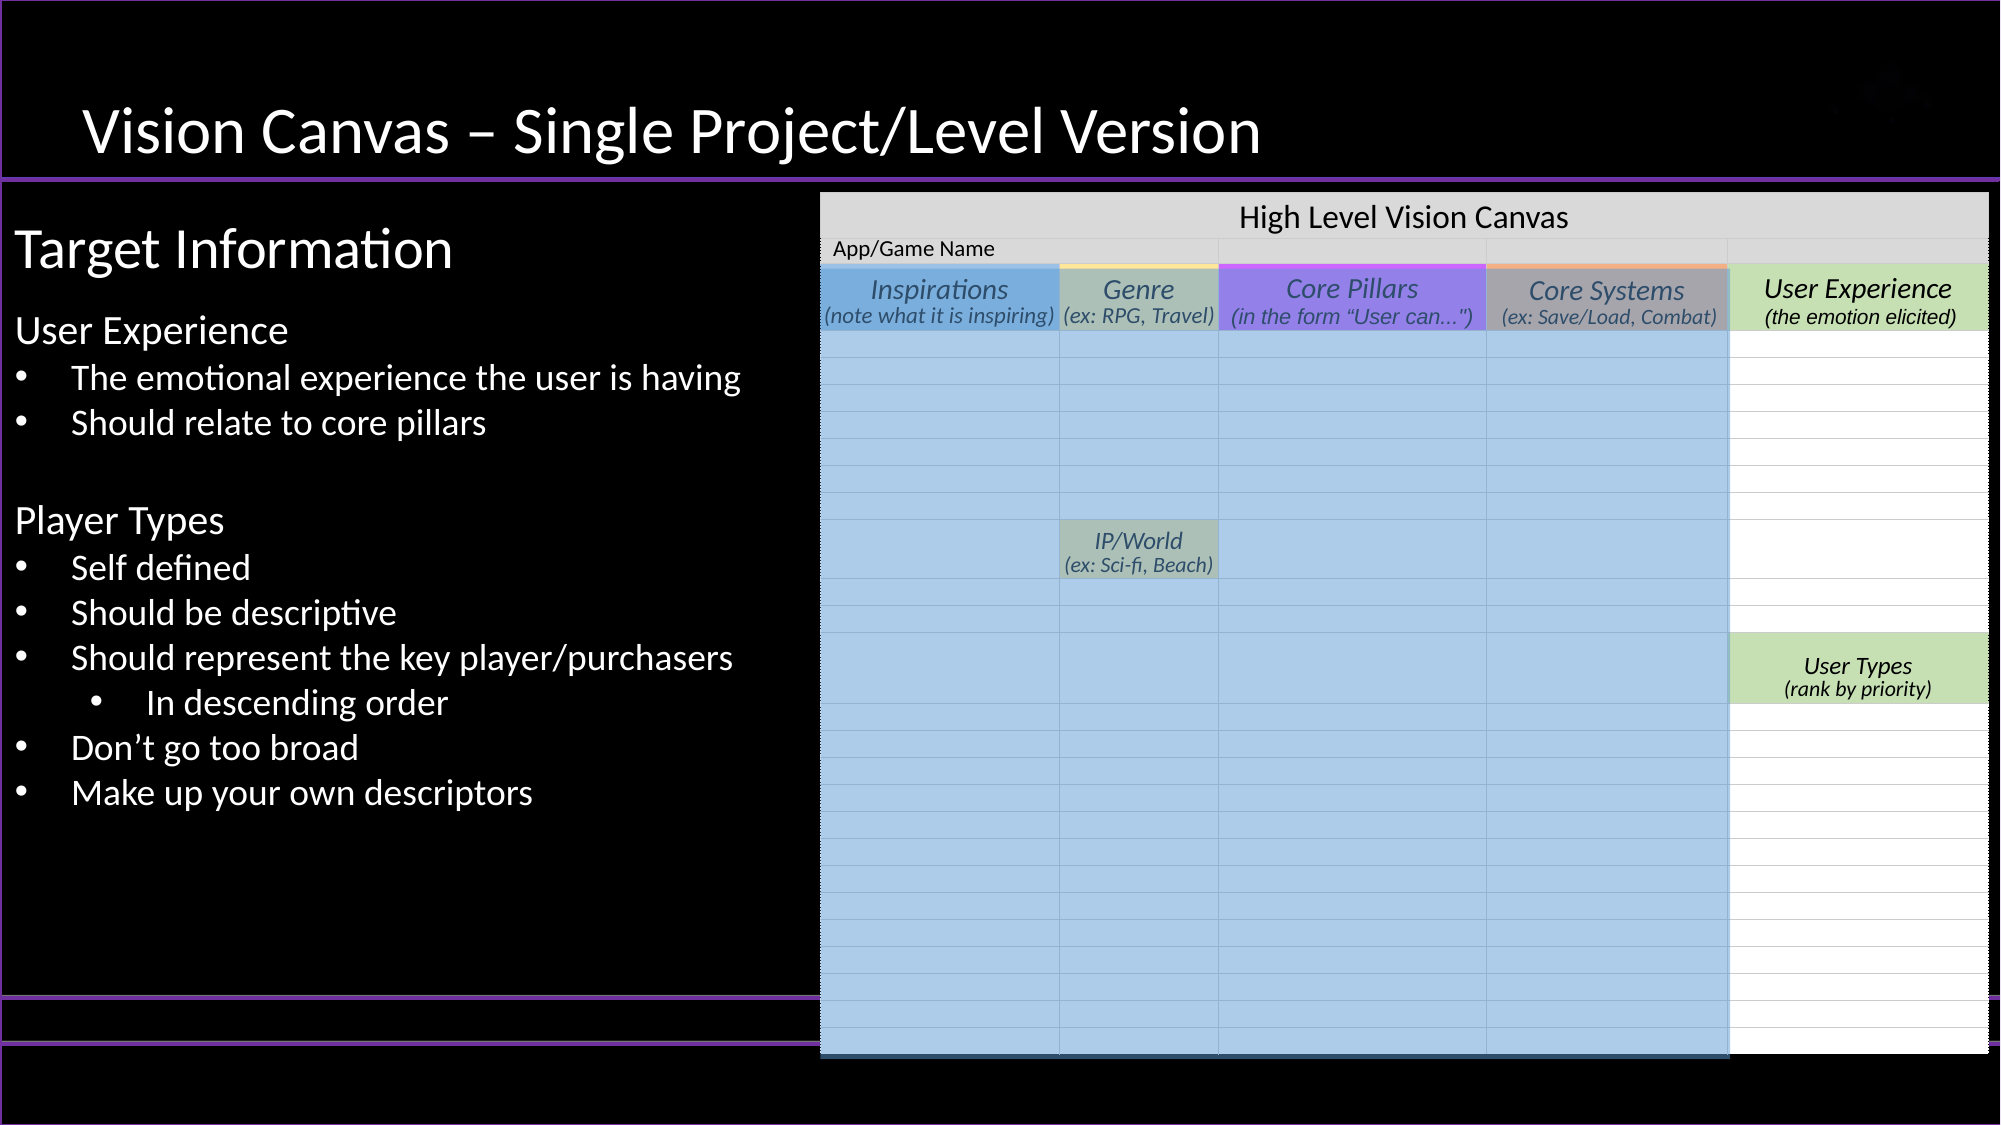

Vision Canvas – Single Project/Level Version

Target Information

User Experience
The emotional experience the user is having
Should relate to core pillars

Player Types
Self defined
Should be descriptive
Should represent the key player/purchasers
In descending order
Don’t go too broad
Make up your own descriptors
| High Level Vision Canvas |  |  |  |  |
| --- | --- | --- | --- | --- |
| App/Game Name |  |  |  |  |
| Inspirations (note what it is inspiring) | Genre (ex: RPG, Travel) | Core Pillars (in the form “User can...") | Core Systems (ex: Save/Load, Combat) | User Experience (the emotion elicited) |
|  |  |  |  |  |
|  |  |  |  |  |
|  |  |  |  |  |
|  |  |  |  |  |
|  |  |  |  |  |
|  |  |  |  |  |
|  |  |  |  |  |
|  | IP/World (ex: Sci-fi, Beach) |  |  |  |
|  |  |  |  |  |
|  |  |  |  |  |
|  |  |  |  | User Types (rank by priority) |
|  |  |  |  |  |
|  |  |  |  |  |
|  |  |  |  |  |
|  |  |  |  |  |
|  |  |  |  |  |
|  |  |  |  |  |
|  |  |  |  |  |
|  |  |  |  |  |
|  |  |  |  |  |
|  |  |  |  |  |
|  |  |  |  |  |
|  |  |  |  |  |
|  |  |  |  |  |